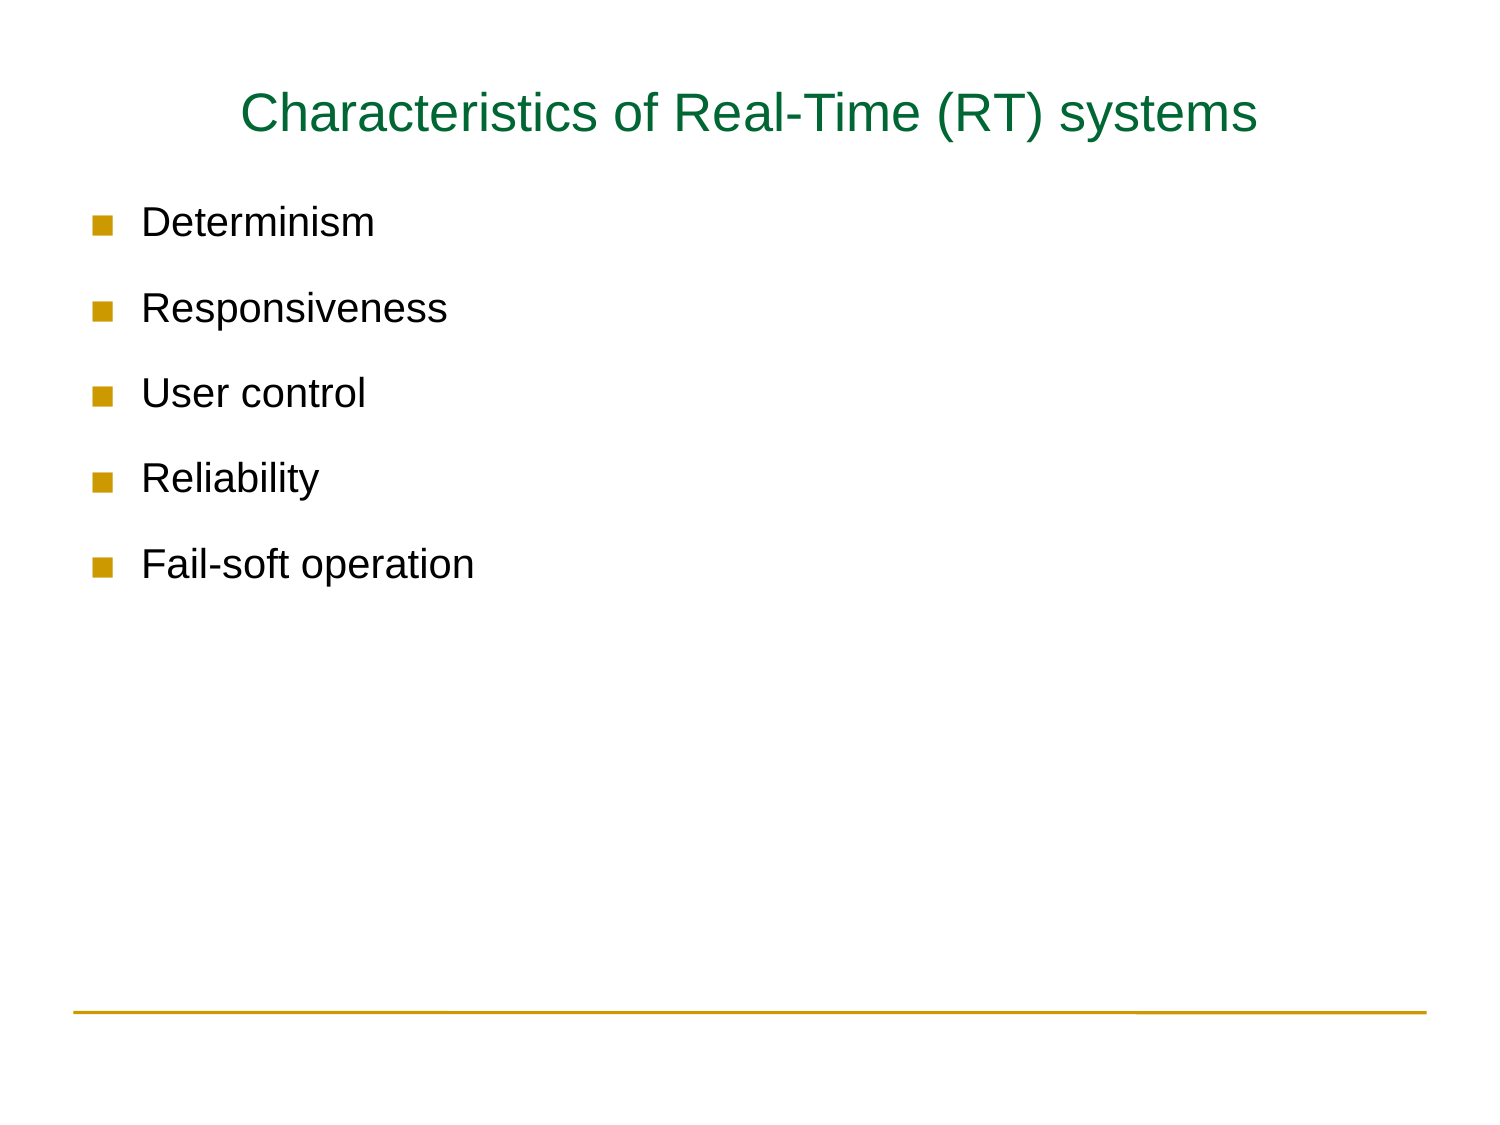

Characteristics of Real-Time (RT) systems
Determinism
Responsiveness
User control
Reliability
Fail-soft operation